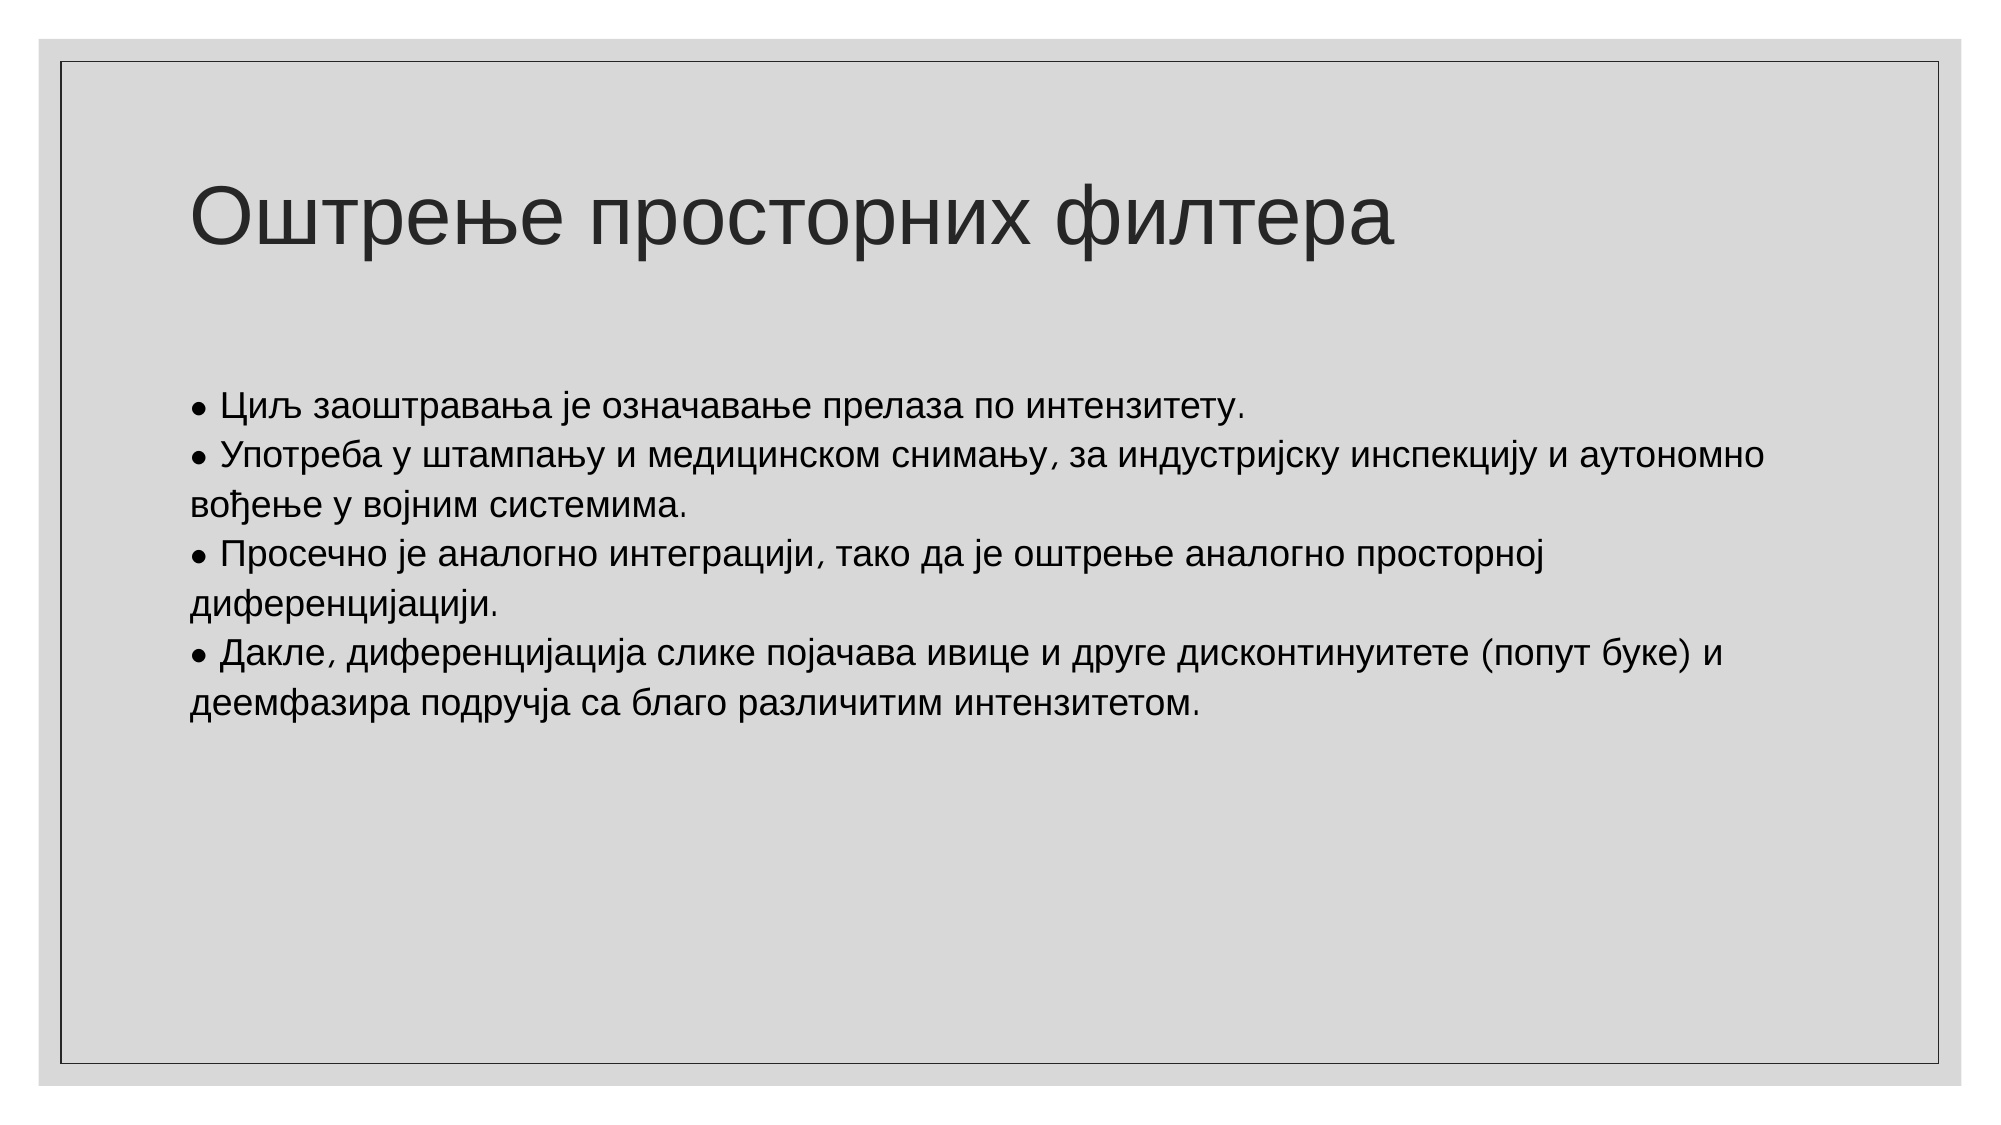

# Оштрење просторних филтера
• Циљ заоштравања је означавање прелаза по интензитету.
• Употреба у штампању и медицинском снимању, за индустријску инспекцију и аутономно вођење у војним системима.
• Просечно је аналогно интеграцији, тако да је оштрење аналогно просторној диференцијацији.
• Дакле, диференцијација слике појачава ивице и друге дисконтинуитете (попут буке) и деемфазира подручја са благо различитим интензитетом.